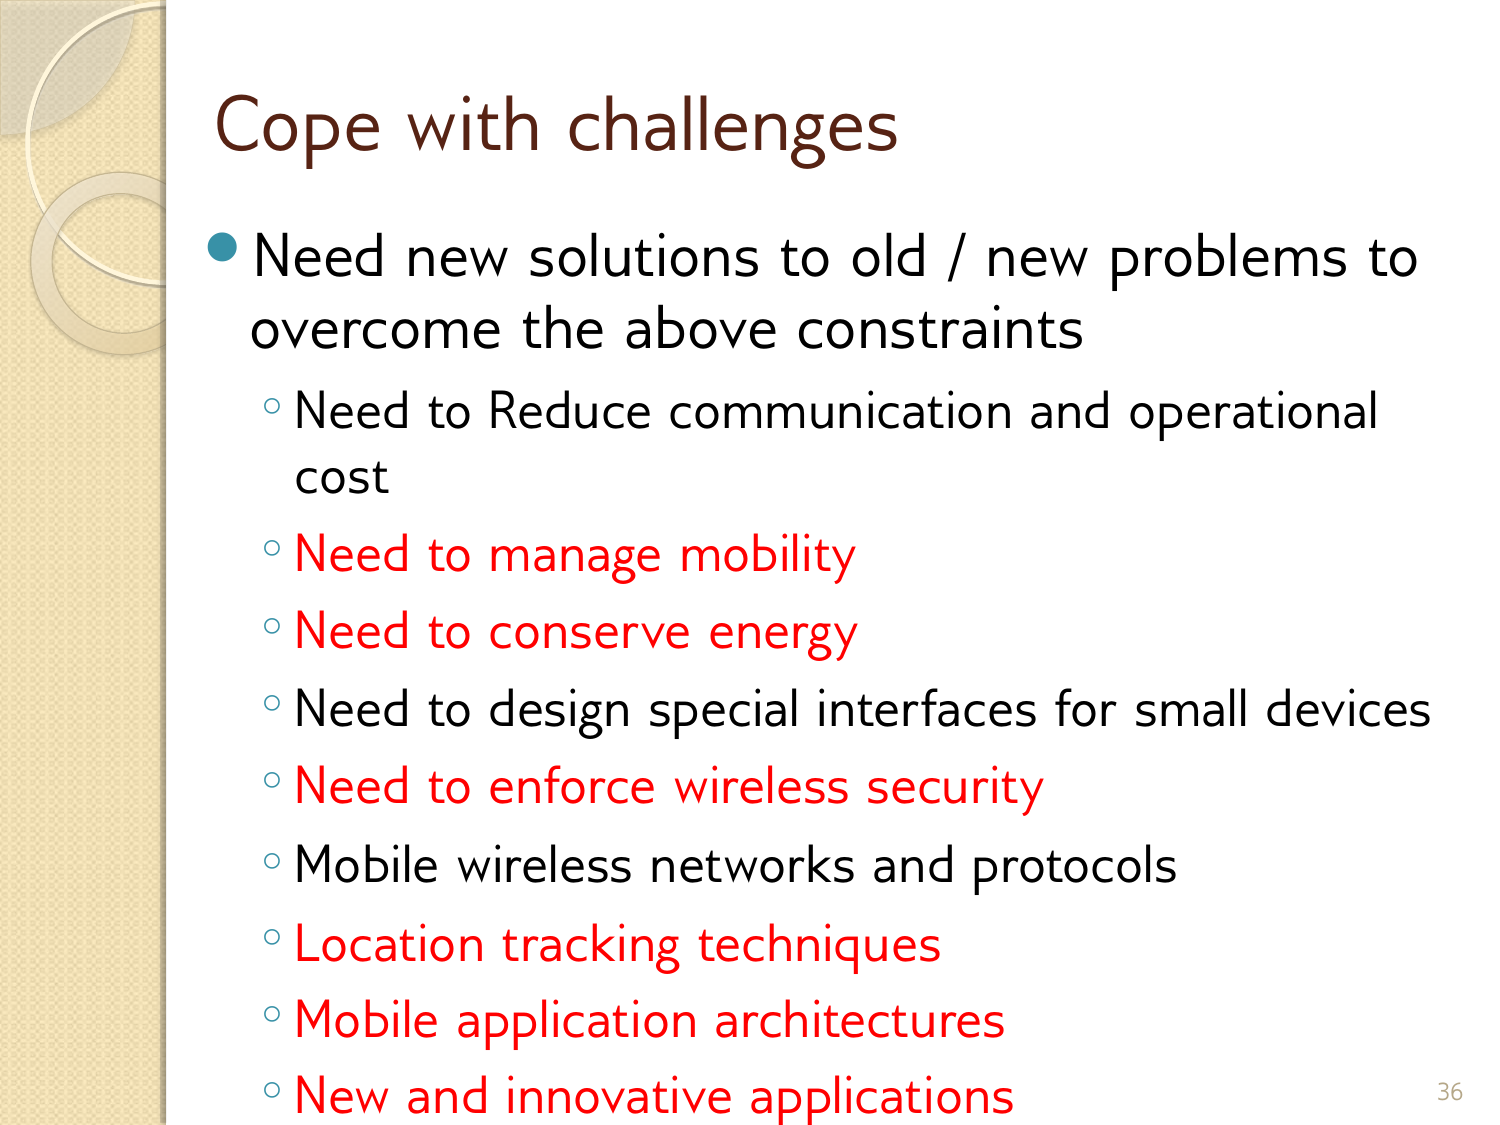

# Cope with challenges
Need new solutions to old / new problems to overcome the above constraints
Need to Reduce communication and operational cost
Need to manage mobility
Need to conserve energy
Need to design special interfaces for small devices
Need to enforce wireless security
Mobile wireless networks and protocols
Location tracking techniques
Mobile application architectures
New and innovative applications
36